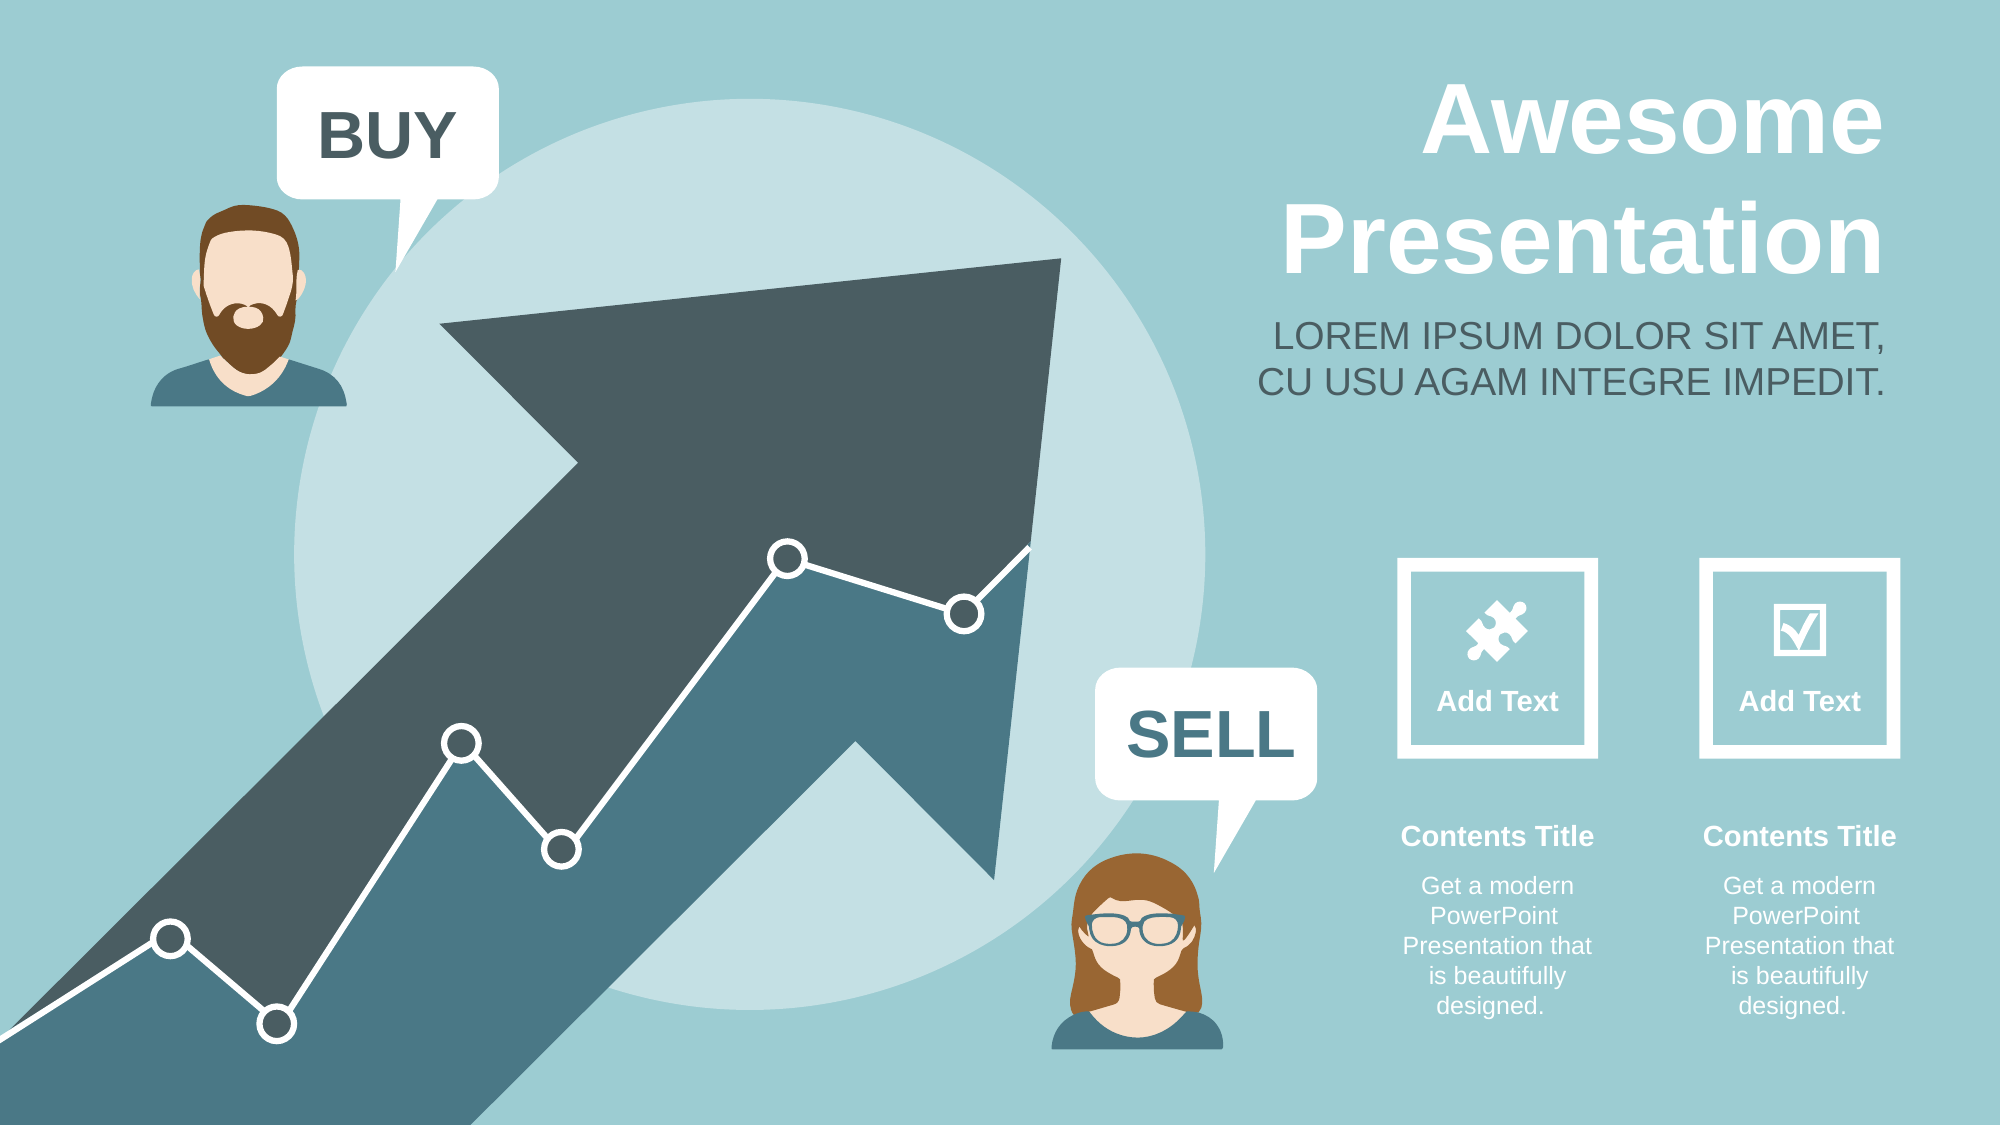

Awesome
Presentation

BUY

LOREM IPSUM DOLOR SIT AMET, CU USU AGAM INTEGRE IMPEDIT.

Add Text
Add Text
SELL

Contents Title
Get a modern PowerPoint  Presentation that is beautifully designed.
Contents Title
Get a modern PowerPoint  Presentation that is beautifully designed.